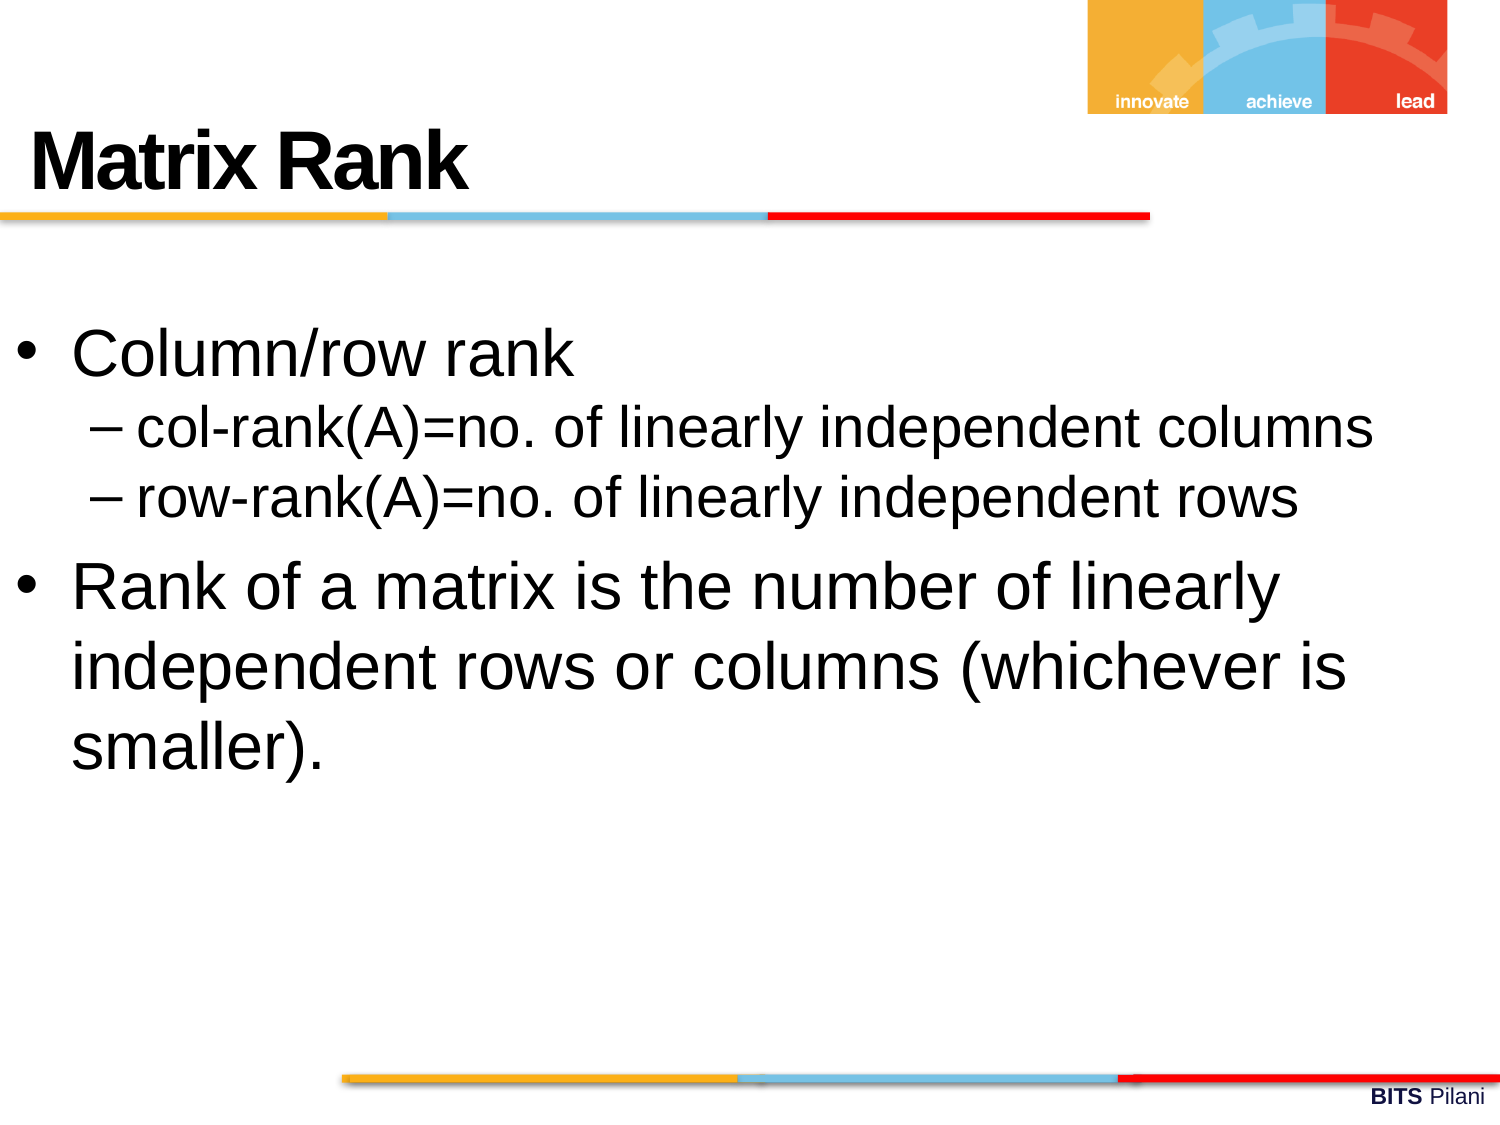

Matrix Rank
Column/row rank
col-rank(A)=no. of linearly independent columns
row-rank(A)=no. of linearly independent rows
Rank of a matrix is the number of linearly independent rows or columns (whichever is smaller).